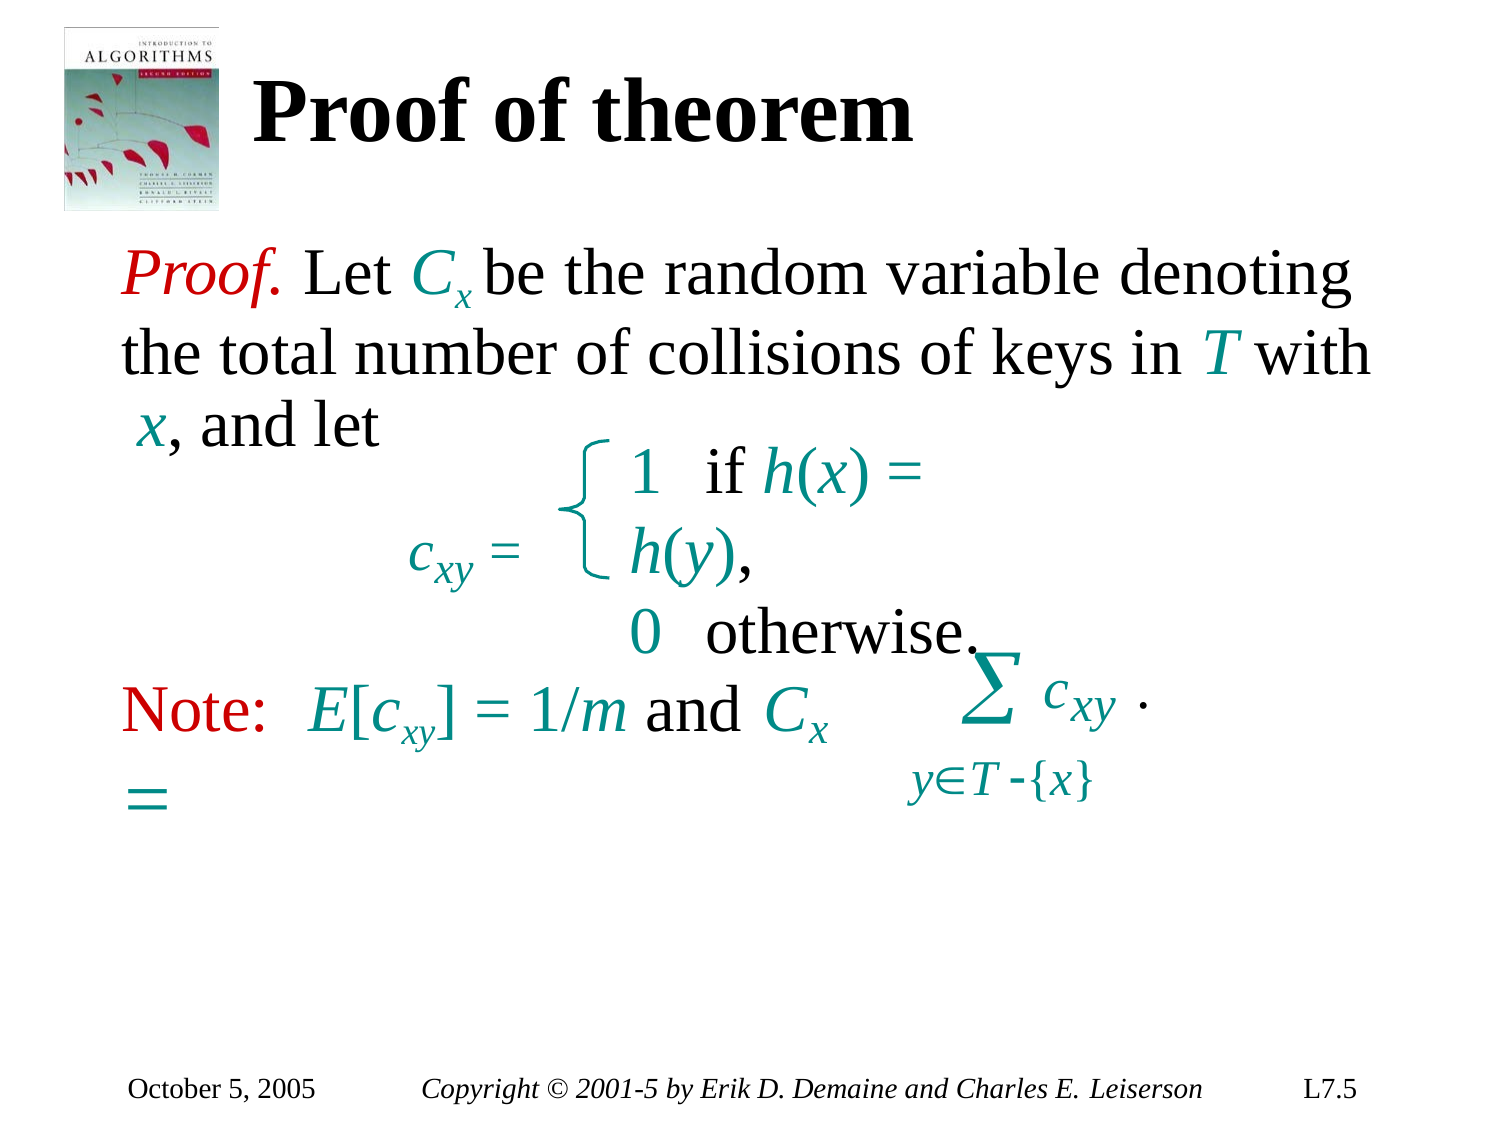

# Proof of theorem
Proof. Let Cx be the random variable denoting  the total number of collisions of keys in T with  x, and let
1	if h(x) = h(y),
0	otherwise.

cxy =
∑ cxy .
y∈T −{x}
Note:	E[cxy] = 1/m and Cx	=
October 5, 2005
Copyright © 2001-5 by Erik D. Demaine and Charles E. Leiserson
L7.5